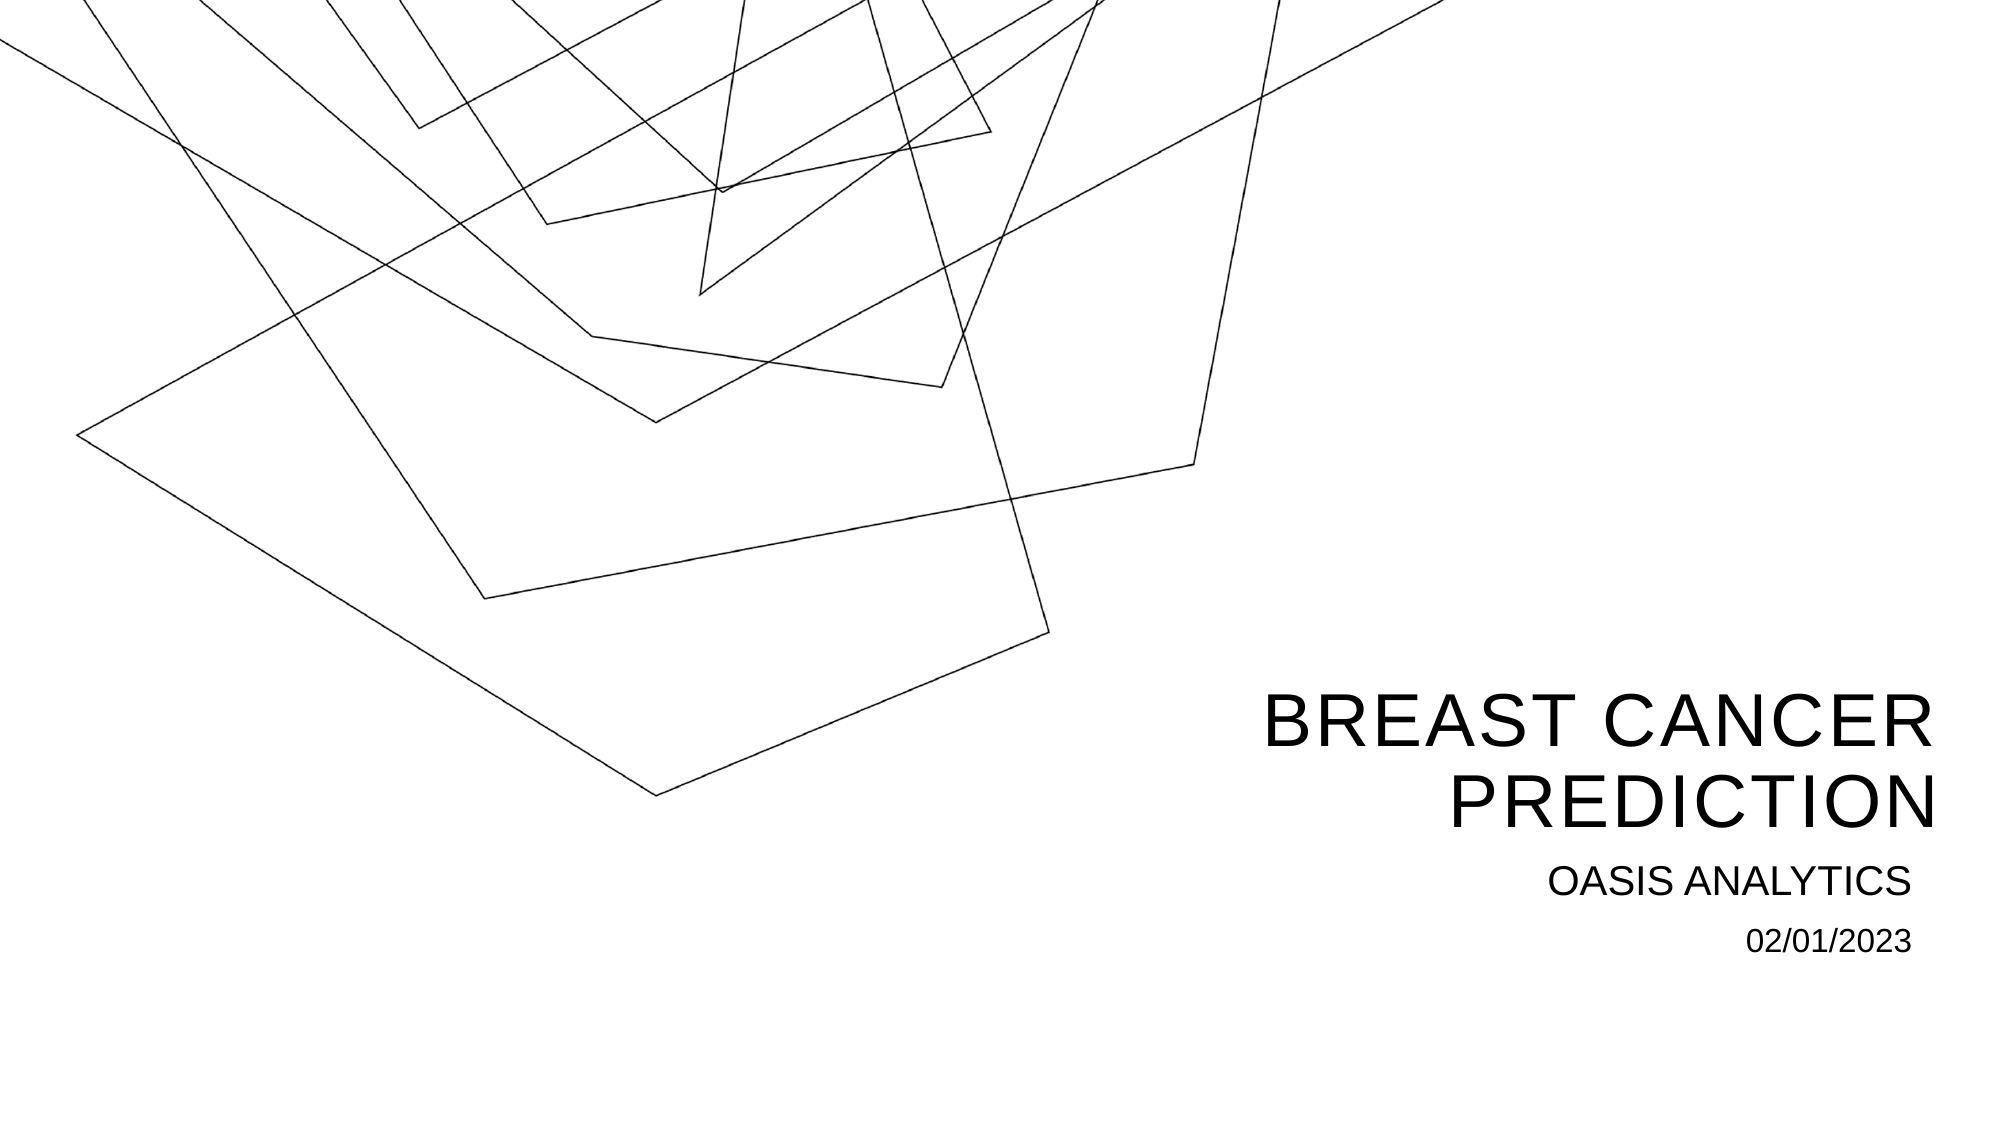

# Breast Cancer Prediction
OASIS ANALYTICS
02/01/2023